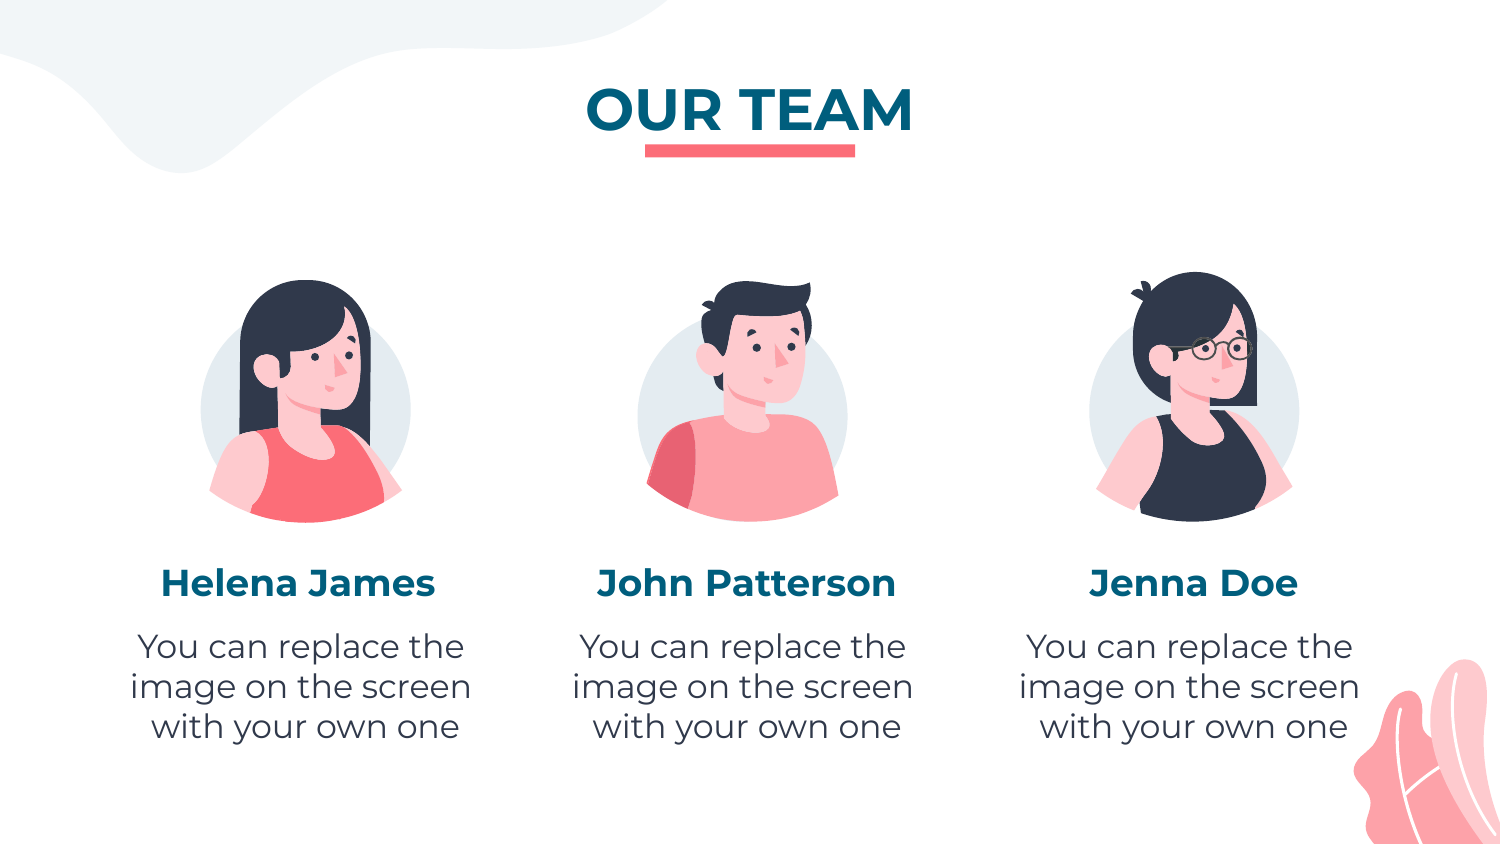

# OUR TEAM

Helena James
John Patterson
Jenna Doe
You can replace the
image on the screen
with your own one
You can replace the
image on the screen
with your own one
You can replace the
image on the screen
with your own one